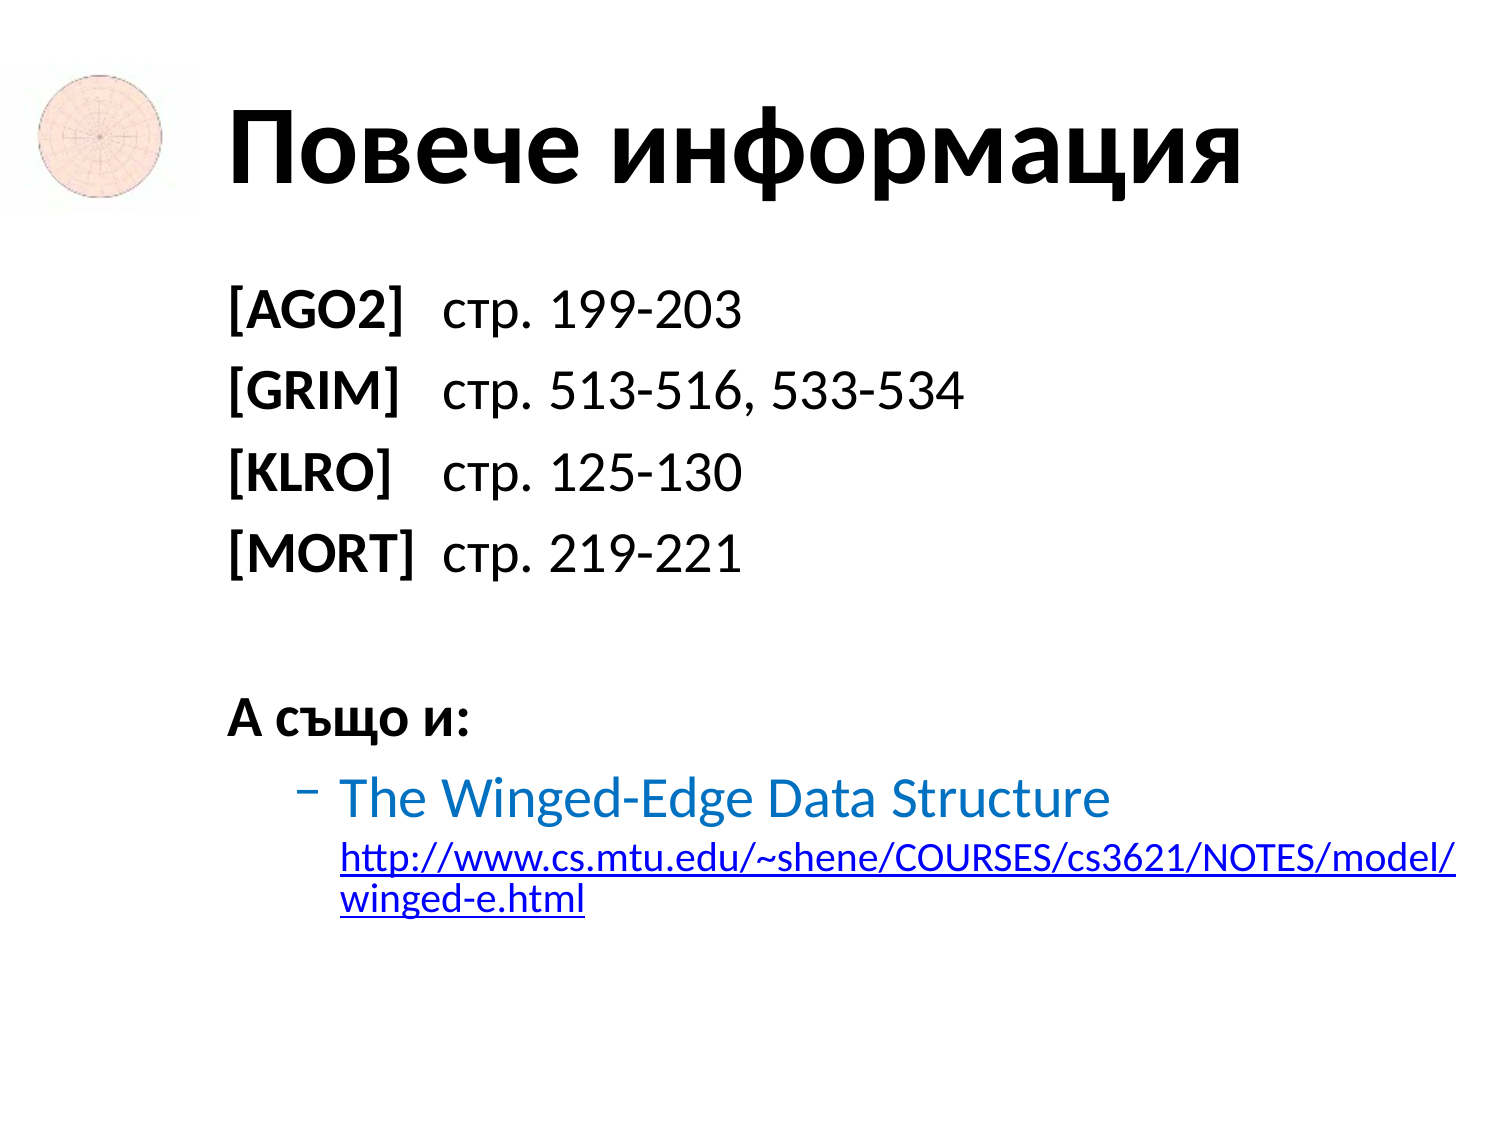

# Повече информация
[AGO2]	стр. 199-203
[GRIM]	стр. 513-516, 533-534
[KLRO]	стр. 125-130
[MORT]	стр. 219-221

А също и:
The Winged-Edge Data Structure
http://www.cs.mtu.edu/~shene/COURSES/cs3621/NOTES/model/winged-e.html